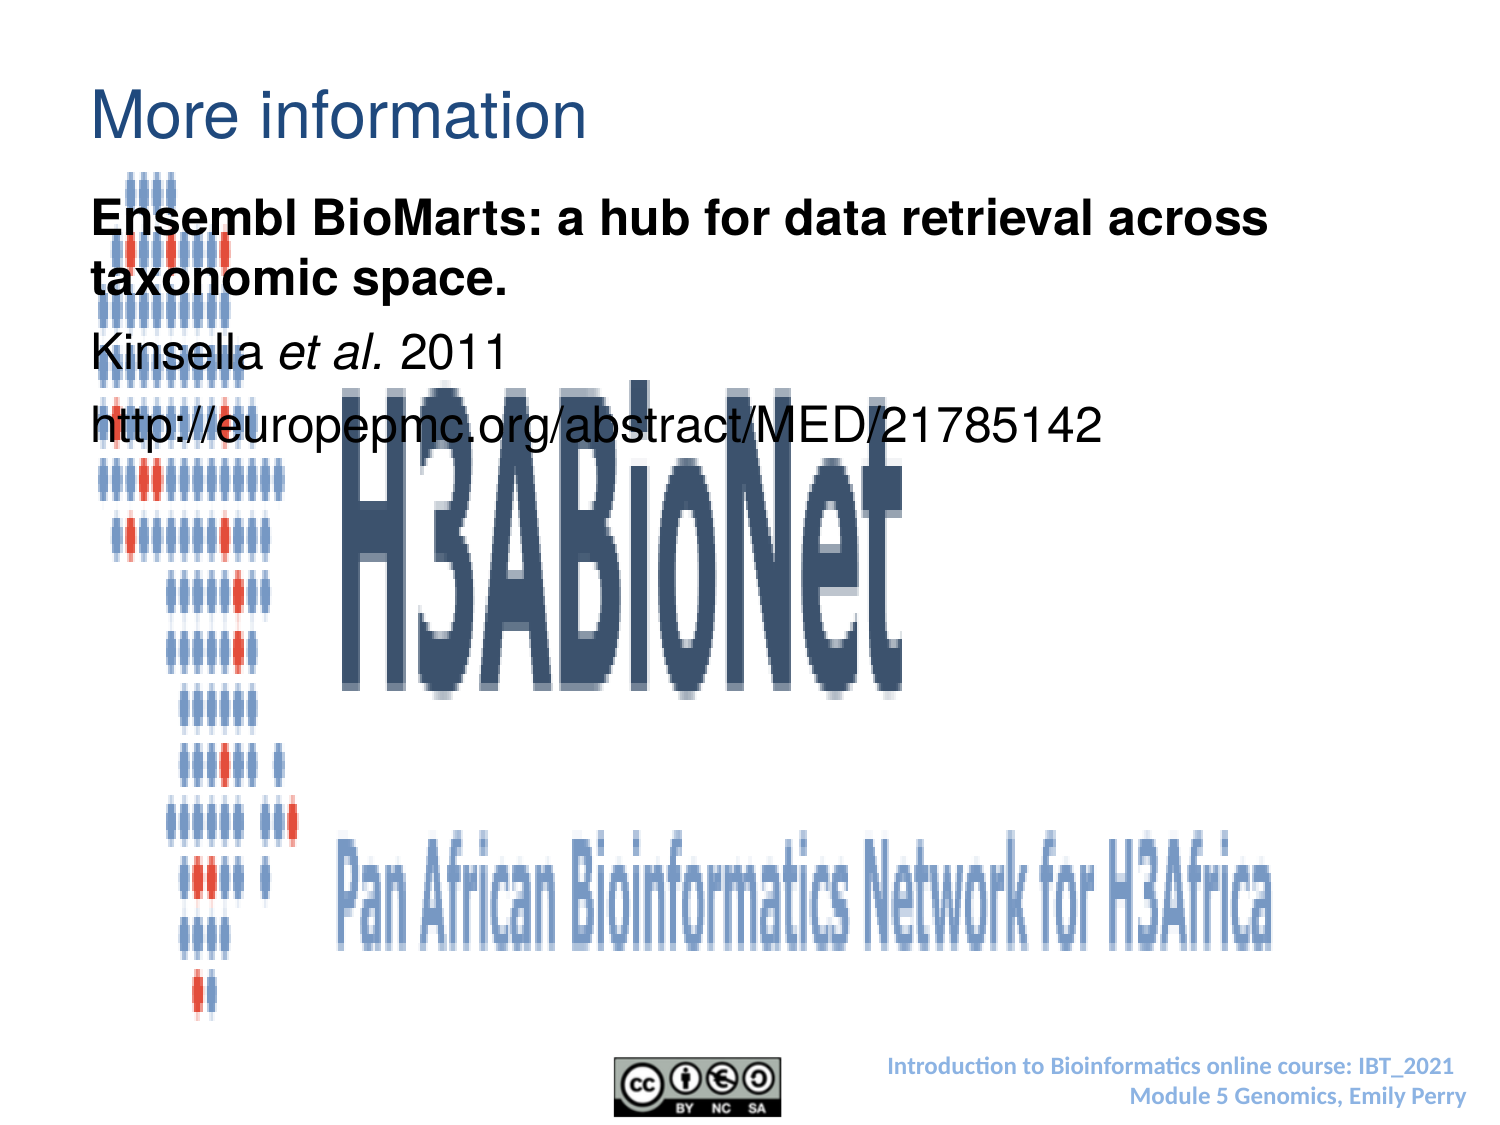

# More information
Ensembl BioMarts: a hub for data retrieval across taxonomic space.
Kinsella et al. 2011
http://europepmc.org/abstract/MED/21785142